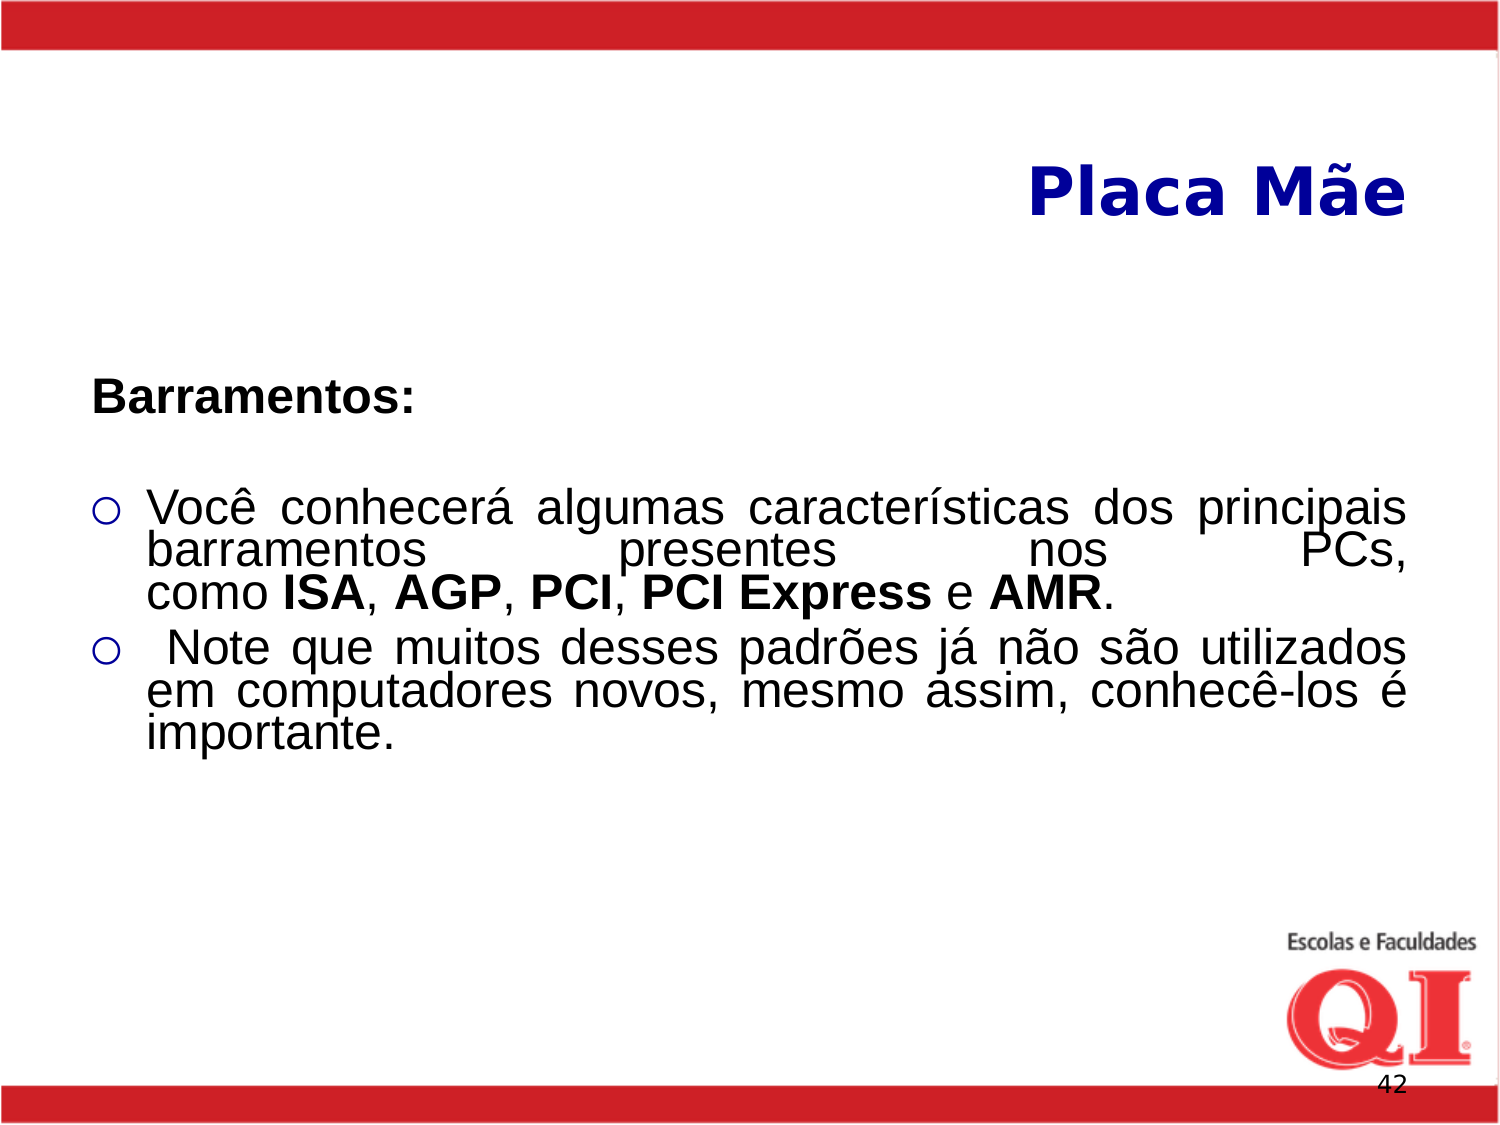

# Placa Mãe

Barramentos:

Você conhecerá algumas características dos principais barramentos presentes nos PCs, como ISA, AGP, PCI, PCI Express e AMR.
 Note que muitos desses padrões já não são utilizados em computadores novos, mesmo assim, conhecê-los é importante.

42